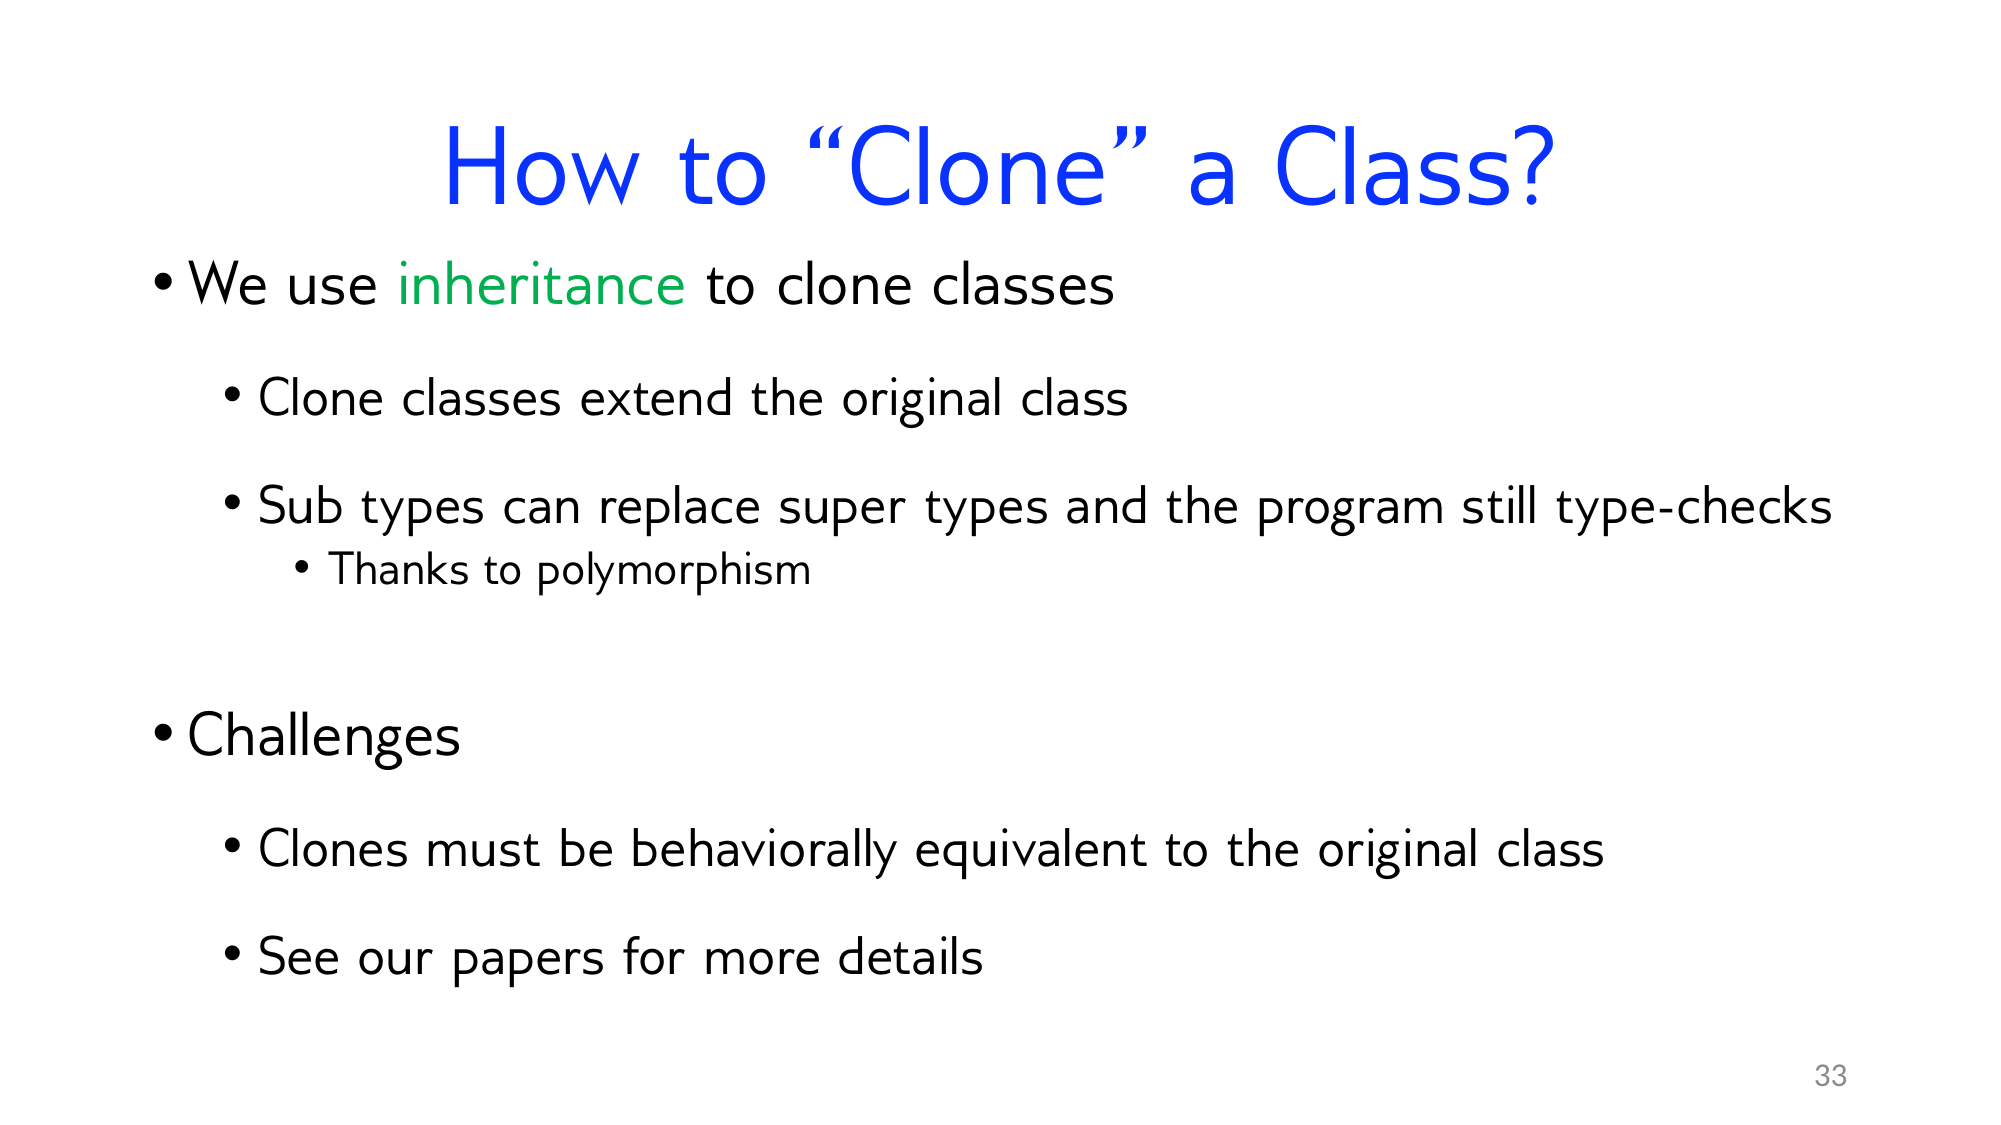

# How to “Clone” a Class?
We use inheritance to clone classes
Clone classes extend the original class
Sub types can replace super types and the program still type-checks
Thanks to polymorphism

Challenges
Clones must be behaviorally equivalent to the original class
See our papers for more details

33